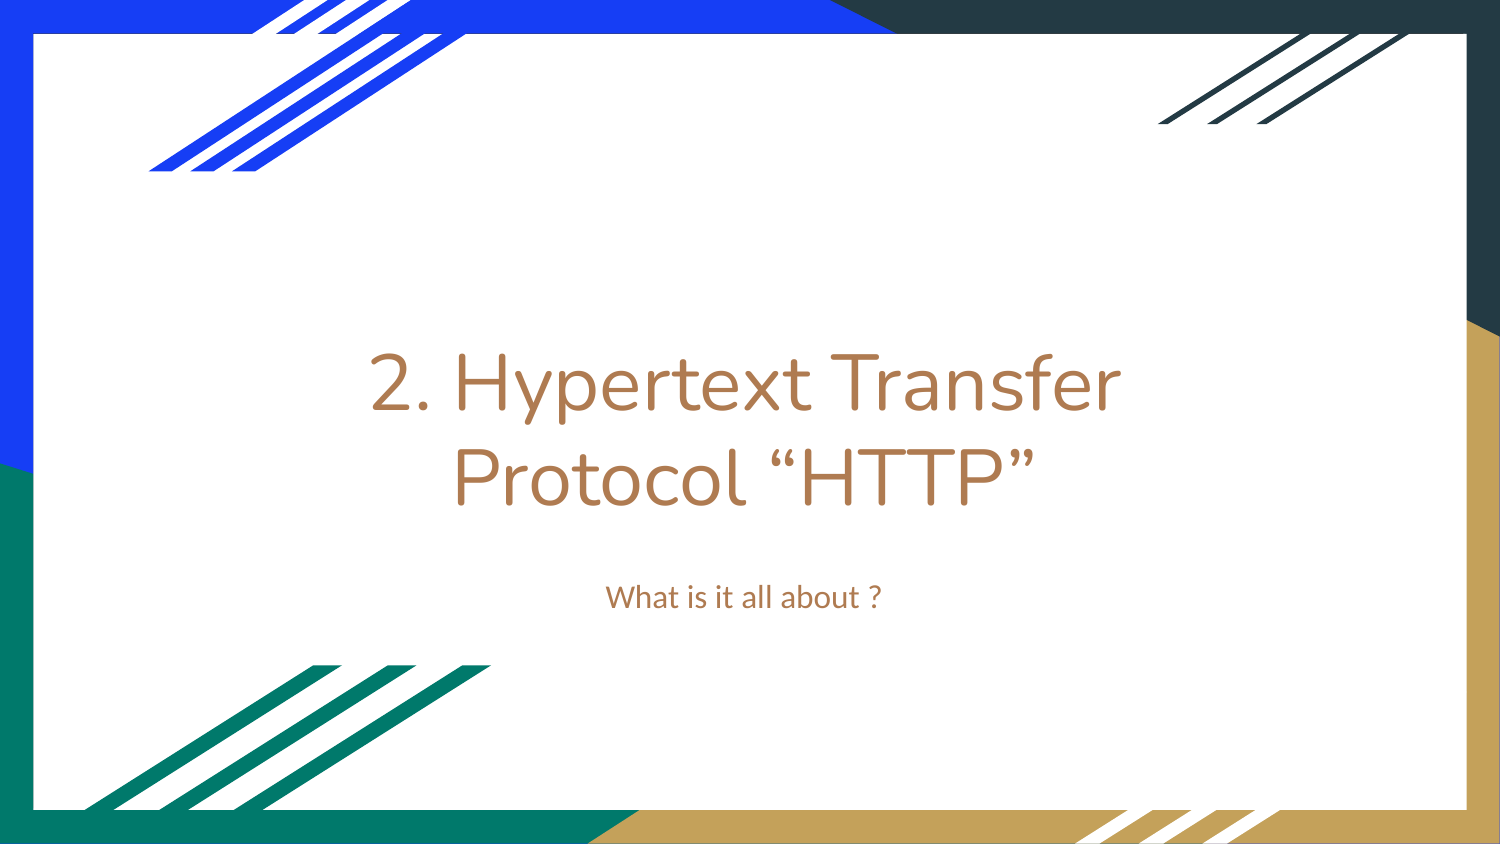

2. Hypertext Transfer Protocol “HTTP”
What is it all about ?